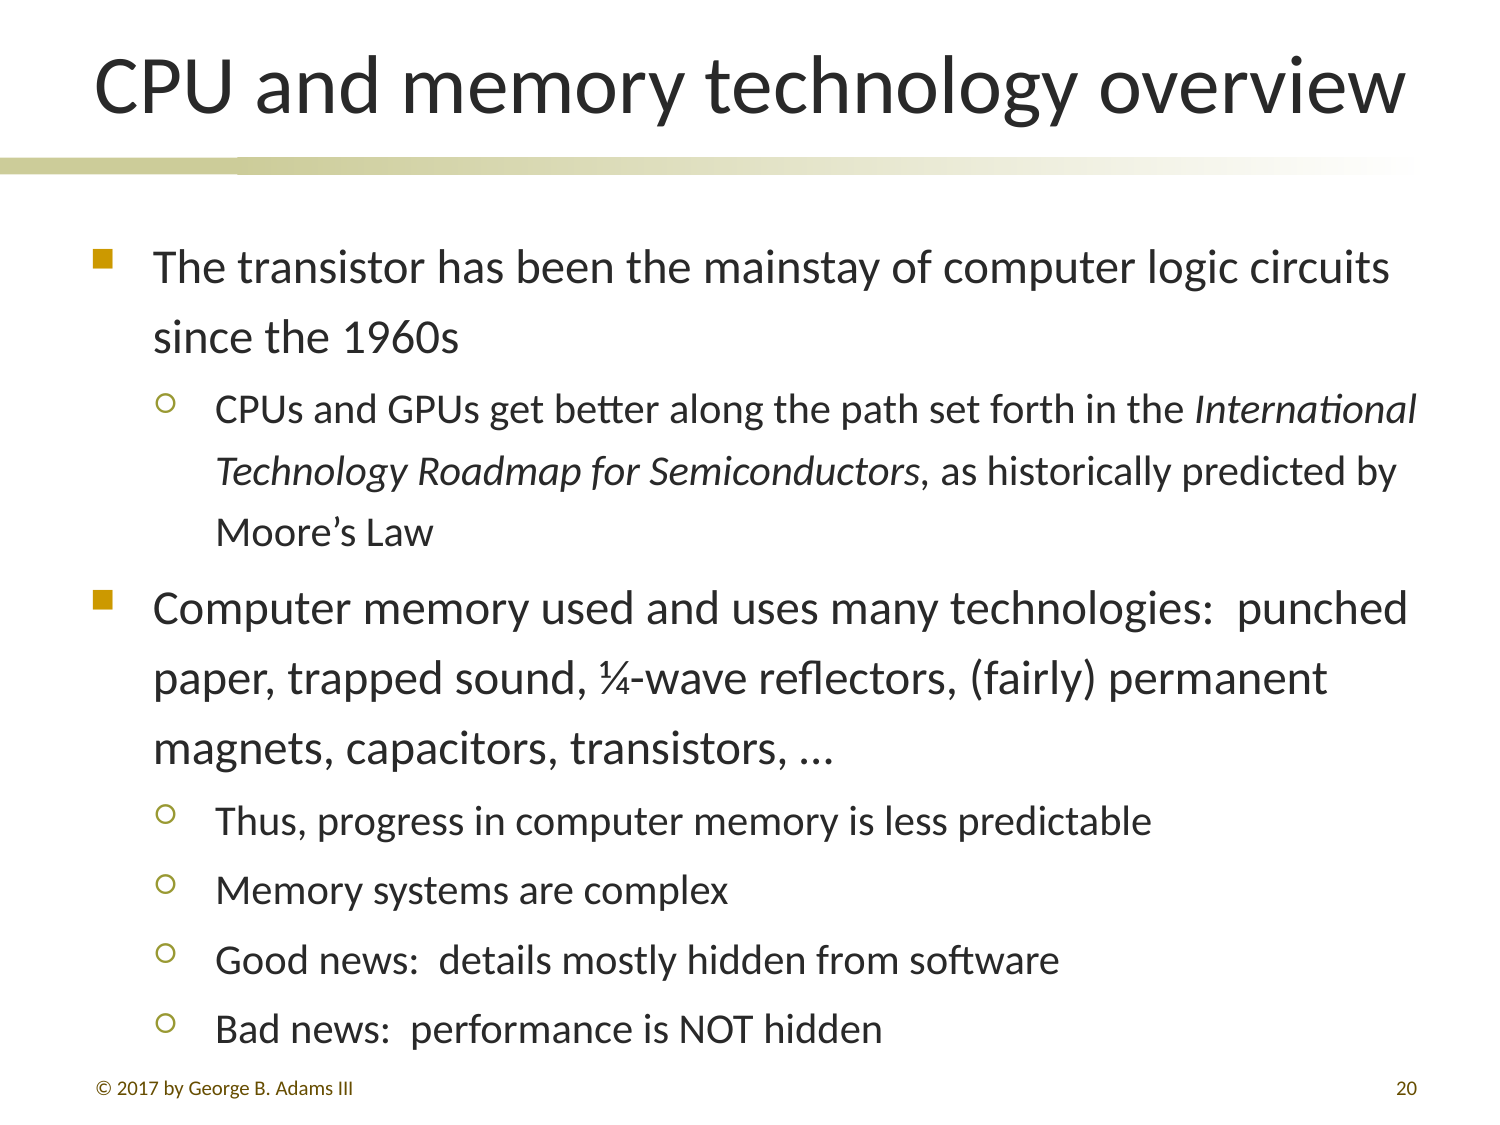

# CPU and memory technology overview
The transistor has been the mainstay of computer logic circuits since the 1960s
CPUs and GPUs get better along the path set forth in the International Technology Roadmap for Semiconductors, as historically predicted by Moore’s Law
Computer memory used and uses many technologies:  punched paper, trapped sound, ¼-wave reflectors, (fairly) permanent magnets, capacitors, transistors, …
Thus, progress in computer memory is less predictable
Memory systems are complex
Good news:  details mostly hidden from software
Bad news:  performance is NOT hidden

© 2017 by George B. Adams III
20